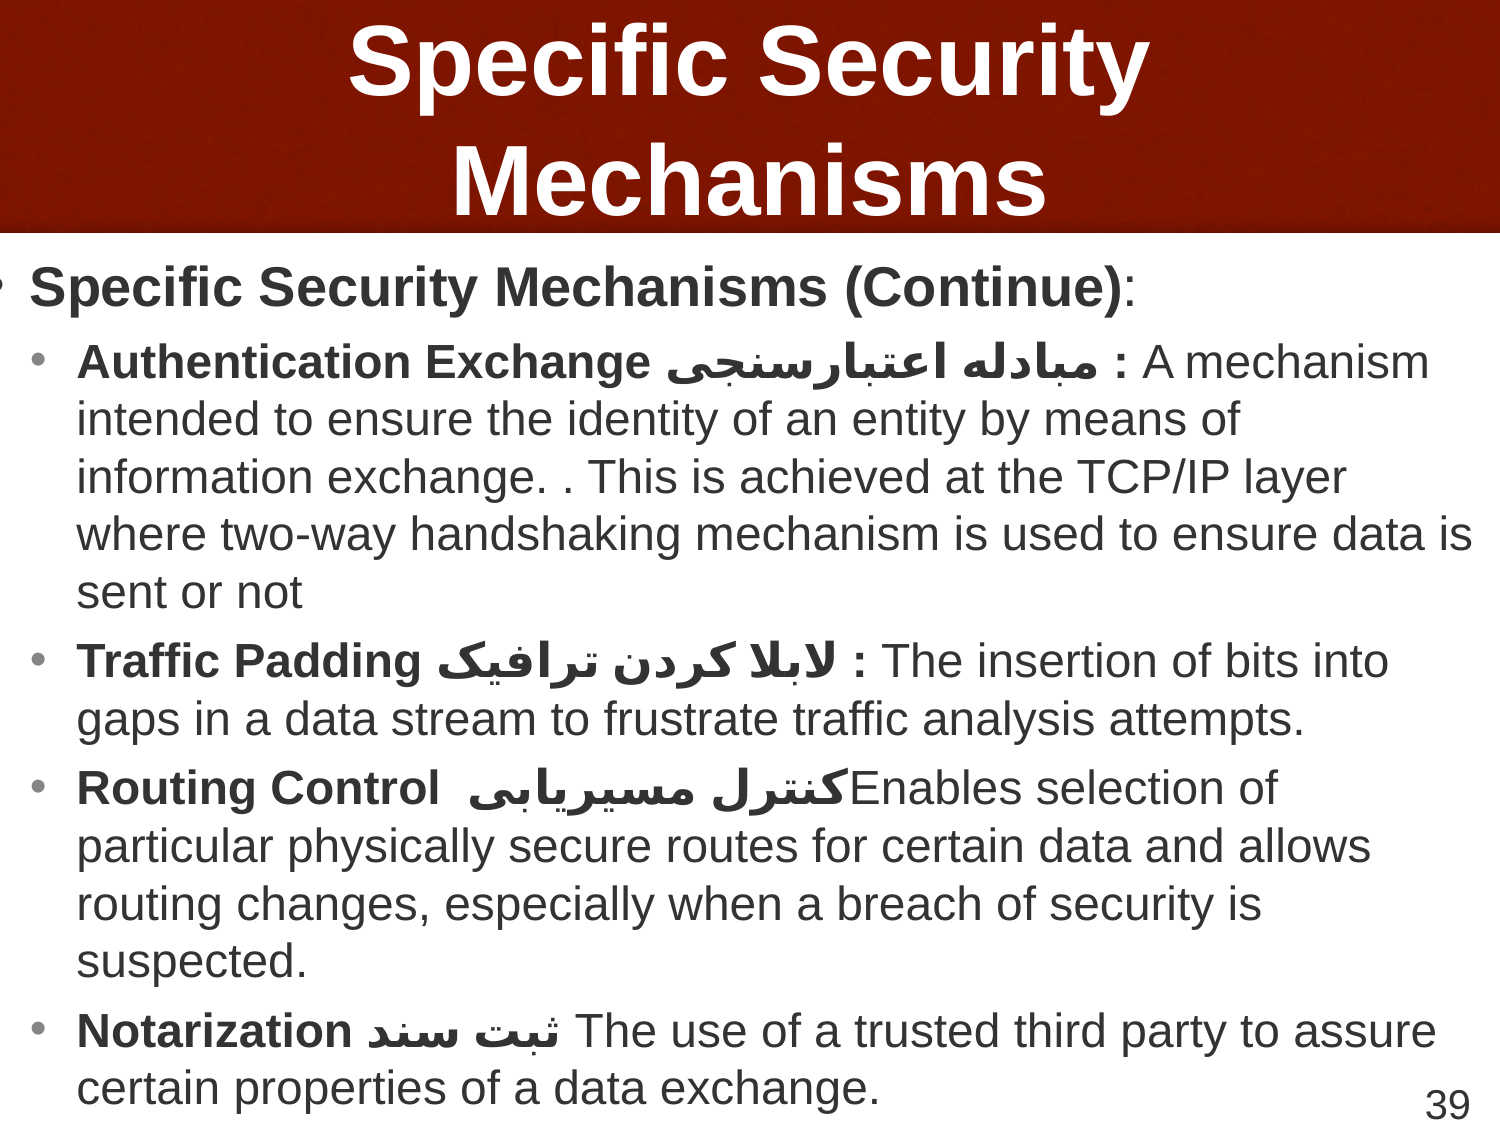

# Specific Security Mechanisms
Specific Security Mechanisms (Continue):
Authentication Exchange مبادله اعتبارسنجی : A mechanism intended to ensure the identity of an entity by means of information exchange. . This is achieved at the TCP/IP layer where two-way handshaking mechanism is used to ensure data is sent or not
Traffic Padding لابلا کردن ترافیک : The insertion of bits into gaps in a data stream to frustrate traffic analysis attempts.
Routing Control  کنترل مسیریابیEnables selection of particular physically secure routes for certain data and allows routing changes, especially when a breach of security is suspected.
Notarization ثبت سند The use of a trusted third party to assure certain properties of a data exchange.
39